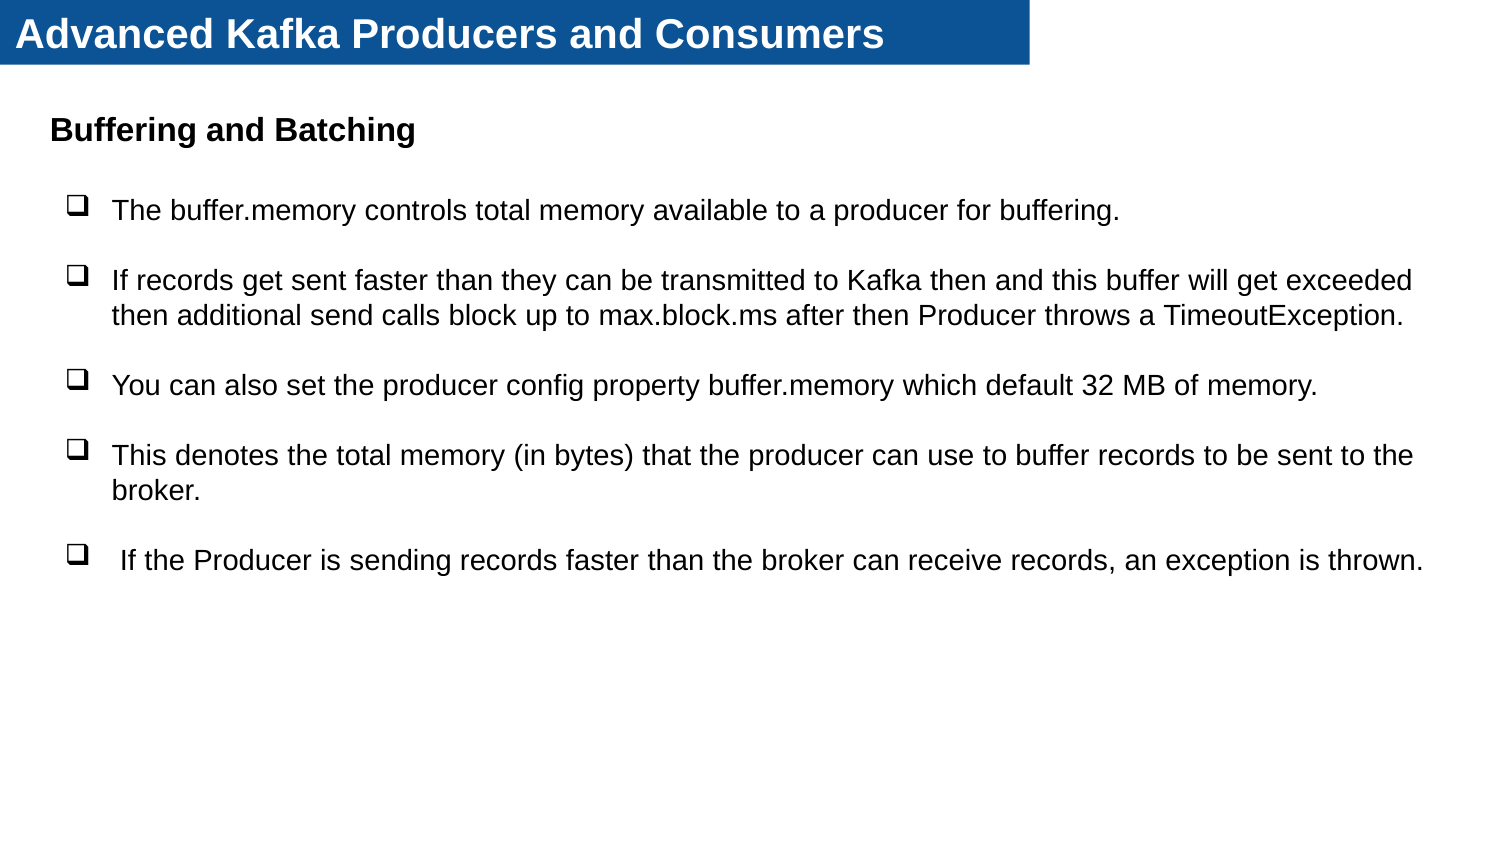

Advanced Kafka Producers and Consumers
Buffering and Batching
The buffer.memory controls total memory available to a producer for buffering.

If records get sent faster than they can be transmitted to Kafka then and this buffer will get exceeded then additional send calls block up to max.block.ms after then Producer throws a TimeoutException.

You can also set the producer config property buffer.memory which default 32 MB of memory.

This denotes the total memory (in bytes) that the producer can use to buffer records to be sent to the broker.

 If the Producer is sending records faster than the broker can receive records, an exception is thrown.